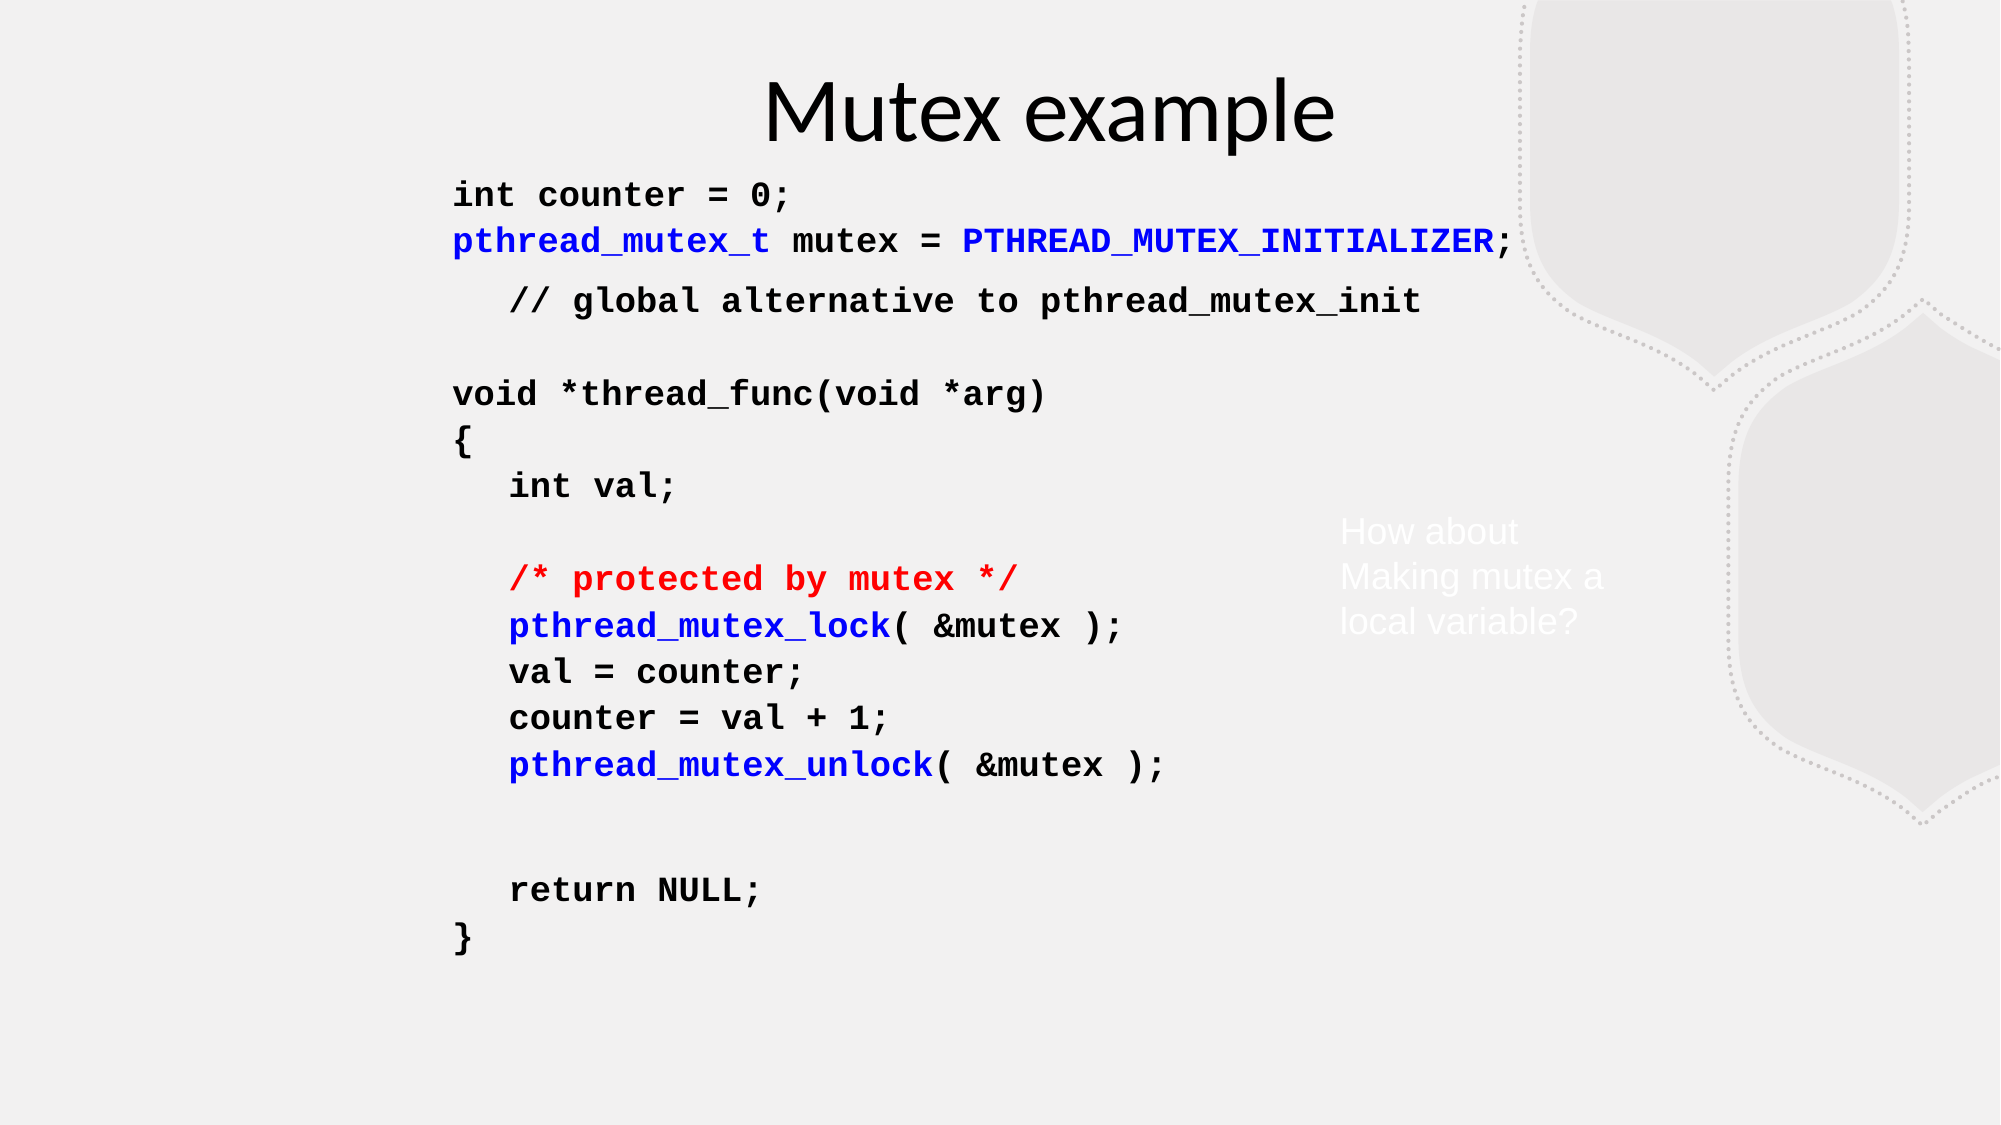

Mutex example
int counter = 0;
pthread_mutex_t mutex = PTHREAD_MUTEX_INITIALIZER;
// global alternative to pthread_mutex_init

void *thread_func(void *arg)
{
	int val;

	/* protected by mutex */
	pthread_mutex_lock( &mutex );
	val = counter;
	counter = val + 1;
	pthread_mutex_unlock( &mutex );

	return NULL;
}
How about
Making mutex a local variable?